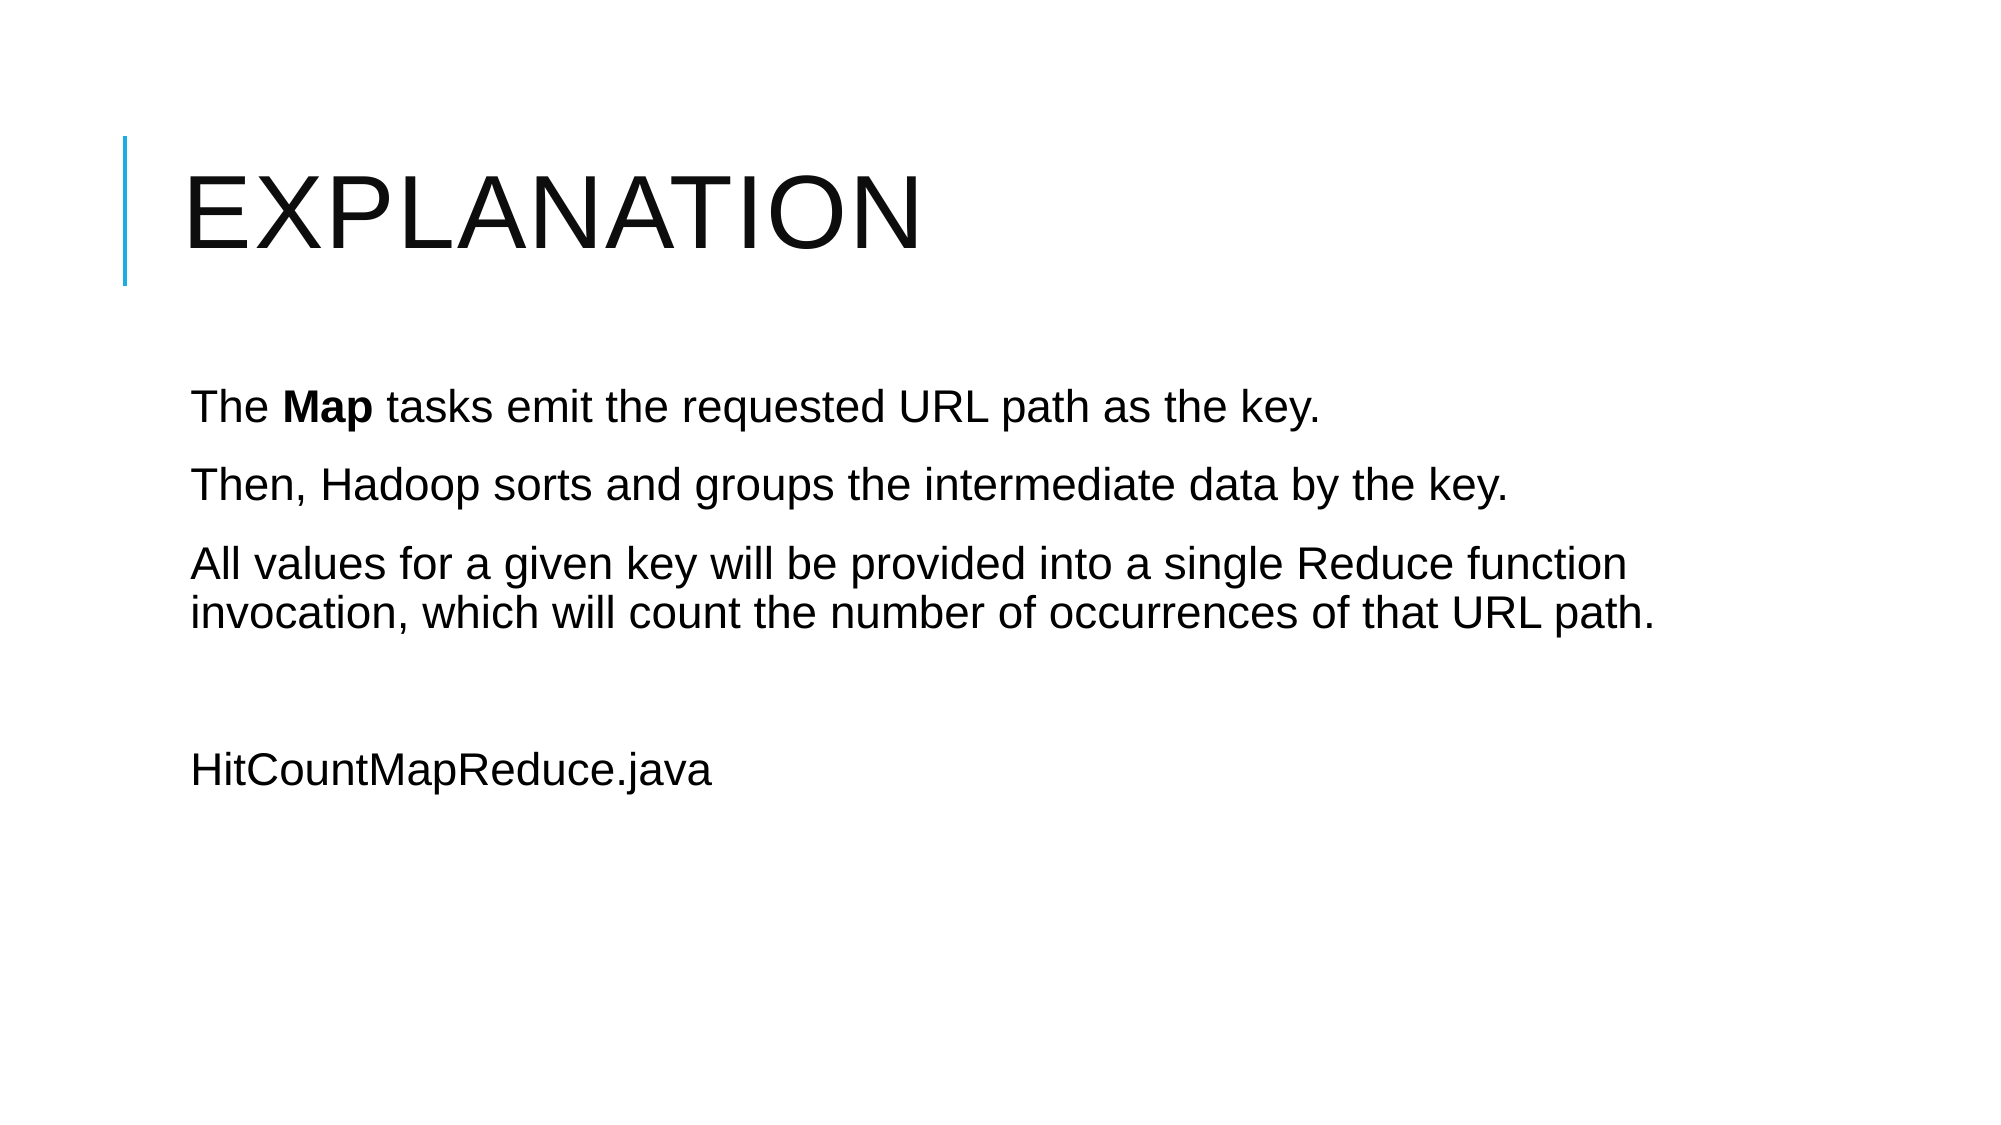

# explanation
The Map tasks emit the requested URL path as the key.
Then, Hadoop sorts and groups the intermediate data by the key.
All values for a given key will be provided into a single Reduce function invocation, which will count the number of occurrences of that URL path.

HitCountMapReduce.java